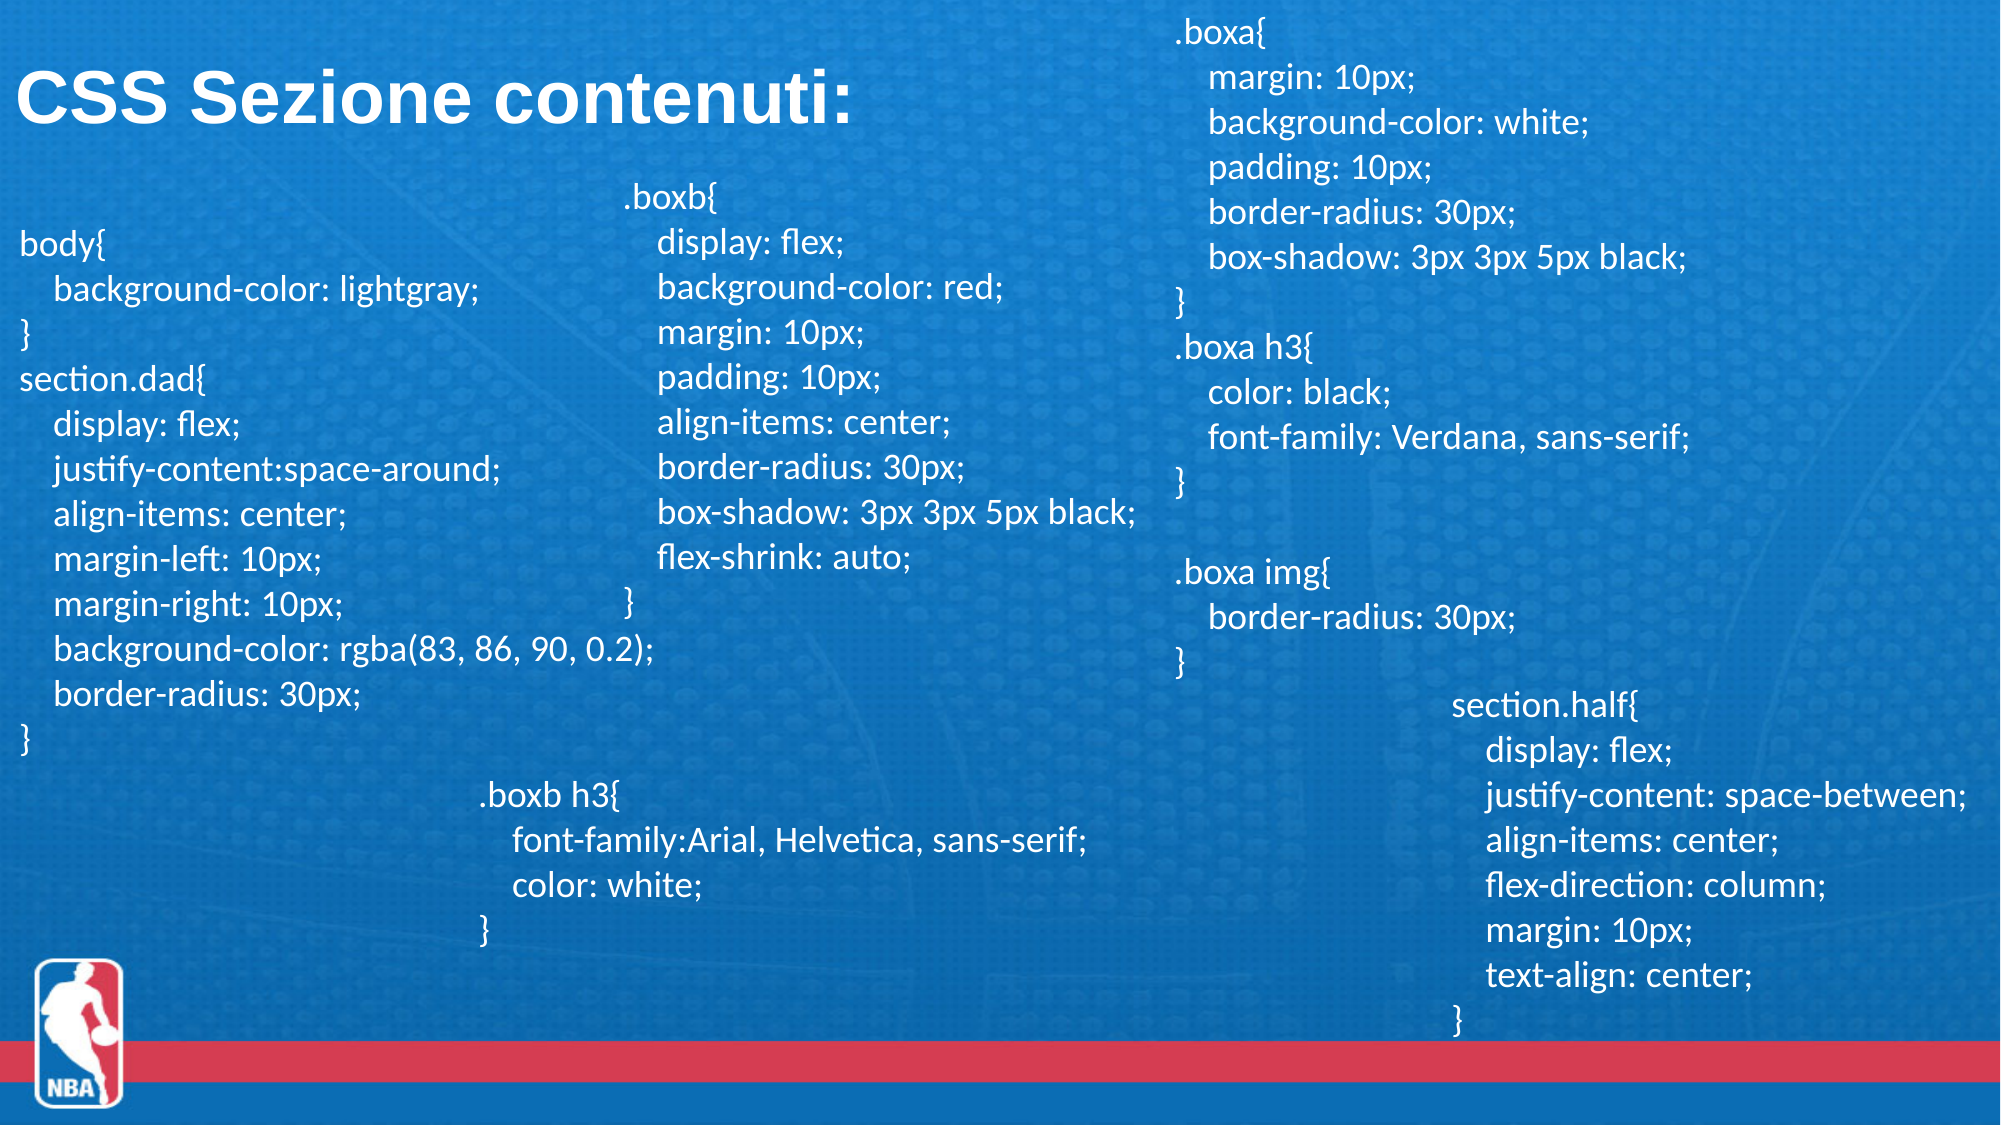

# CSS Sezione contenuti:
.boxa{
    margin: 10px;
    background-color: white;
    padding: 10px;
    border-radius: 30px;
    box-shadow: 3px 3px 5px black;
}
.boxa h3{
    color: black;
    font-family: Verdana, sans-serif;
}
.boxa img{
    border-radius: 30px;
}
.boxb{
    display: flex;
    background-color: red;
    margin: 10px;
    padding: 10px;
    align-items: center;
    border-radius: 30px;
    box-shadow: 3px 3px 5px black;
    flex-shrink: auto;
}
body{
    background-color: lightgray;
}
section.dad{
    display: flex;
    justify-content:space-around;
    align-items: center;
    margin-left: 10px;
    margin-right: 10px;
    background-color: rgba(83, 86, 90, 0.2);
    border-radius: 30px;
}
section.half{
    display: flex;
    justify-content: space-between;
    align-items: center;
    flex-direction: column;
    margin: 10px;
    text-align: center;
}
.boxb h3{
    font-family:Arial, Helvetica, sans-serif;
    color: white;
}